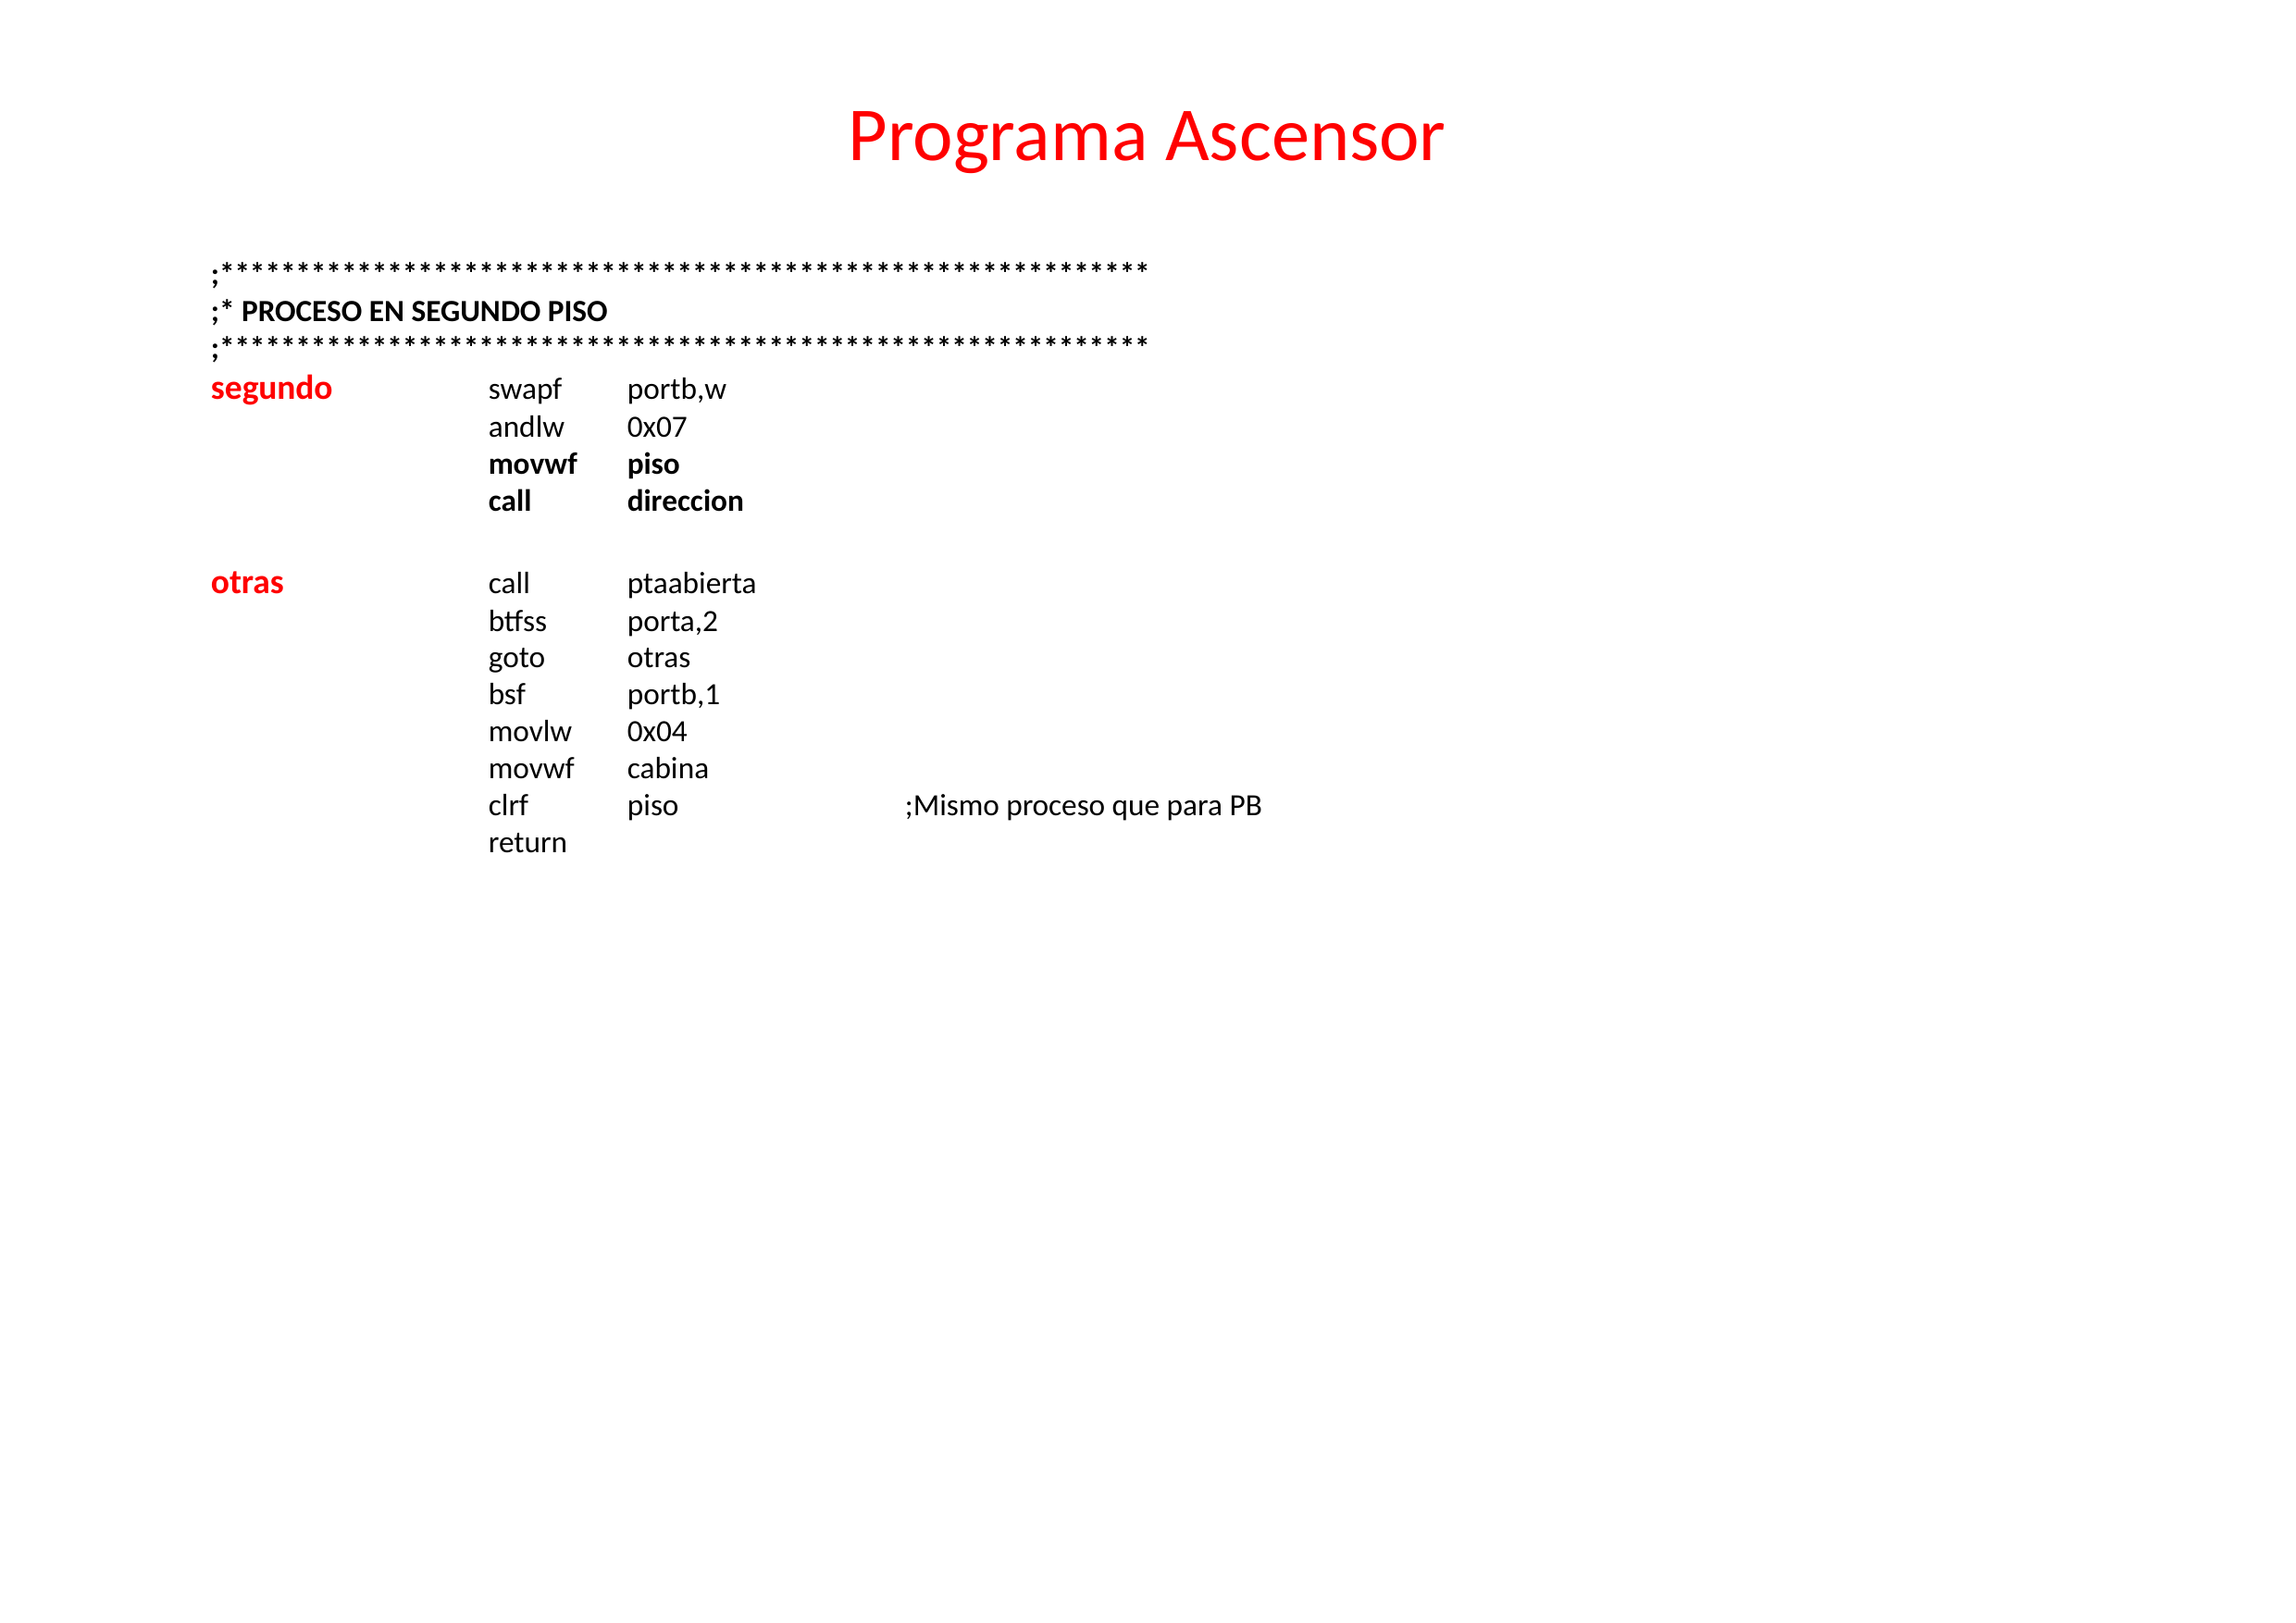

# Programa Ascensor
;*************************************************************
;* PROCESO EN SEGUNDO PISO
;*************************************************************
segundo		swapf	portb,w
		andlw	0x07
		movwf	piso
		call	direccion

otras		call	ptaabierta
		btfss	porta,2
		goto	otras
		bsf	portb,1
		movlw	0x04
		movwf	cabina
		clrf	piso		;Mismo proceso que para PB
		return